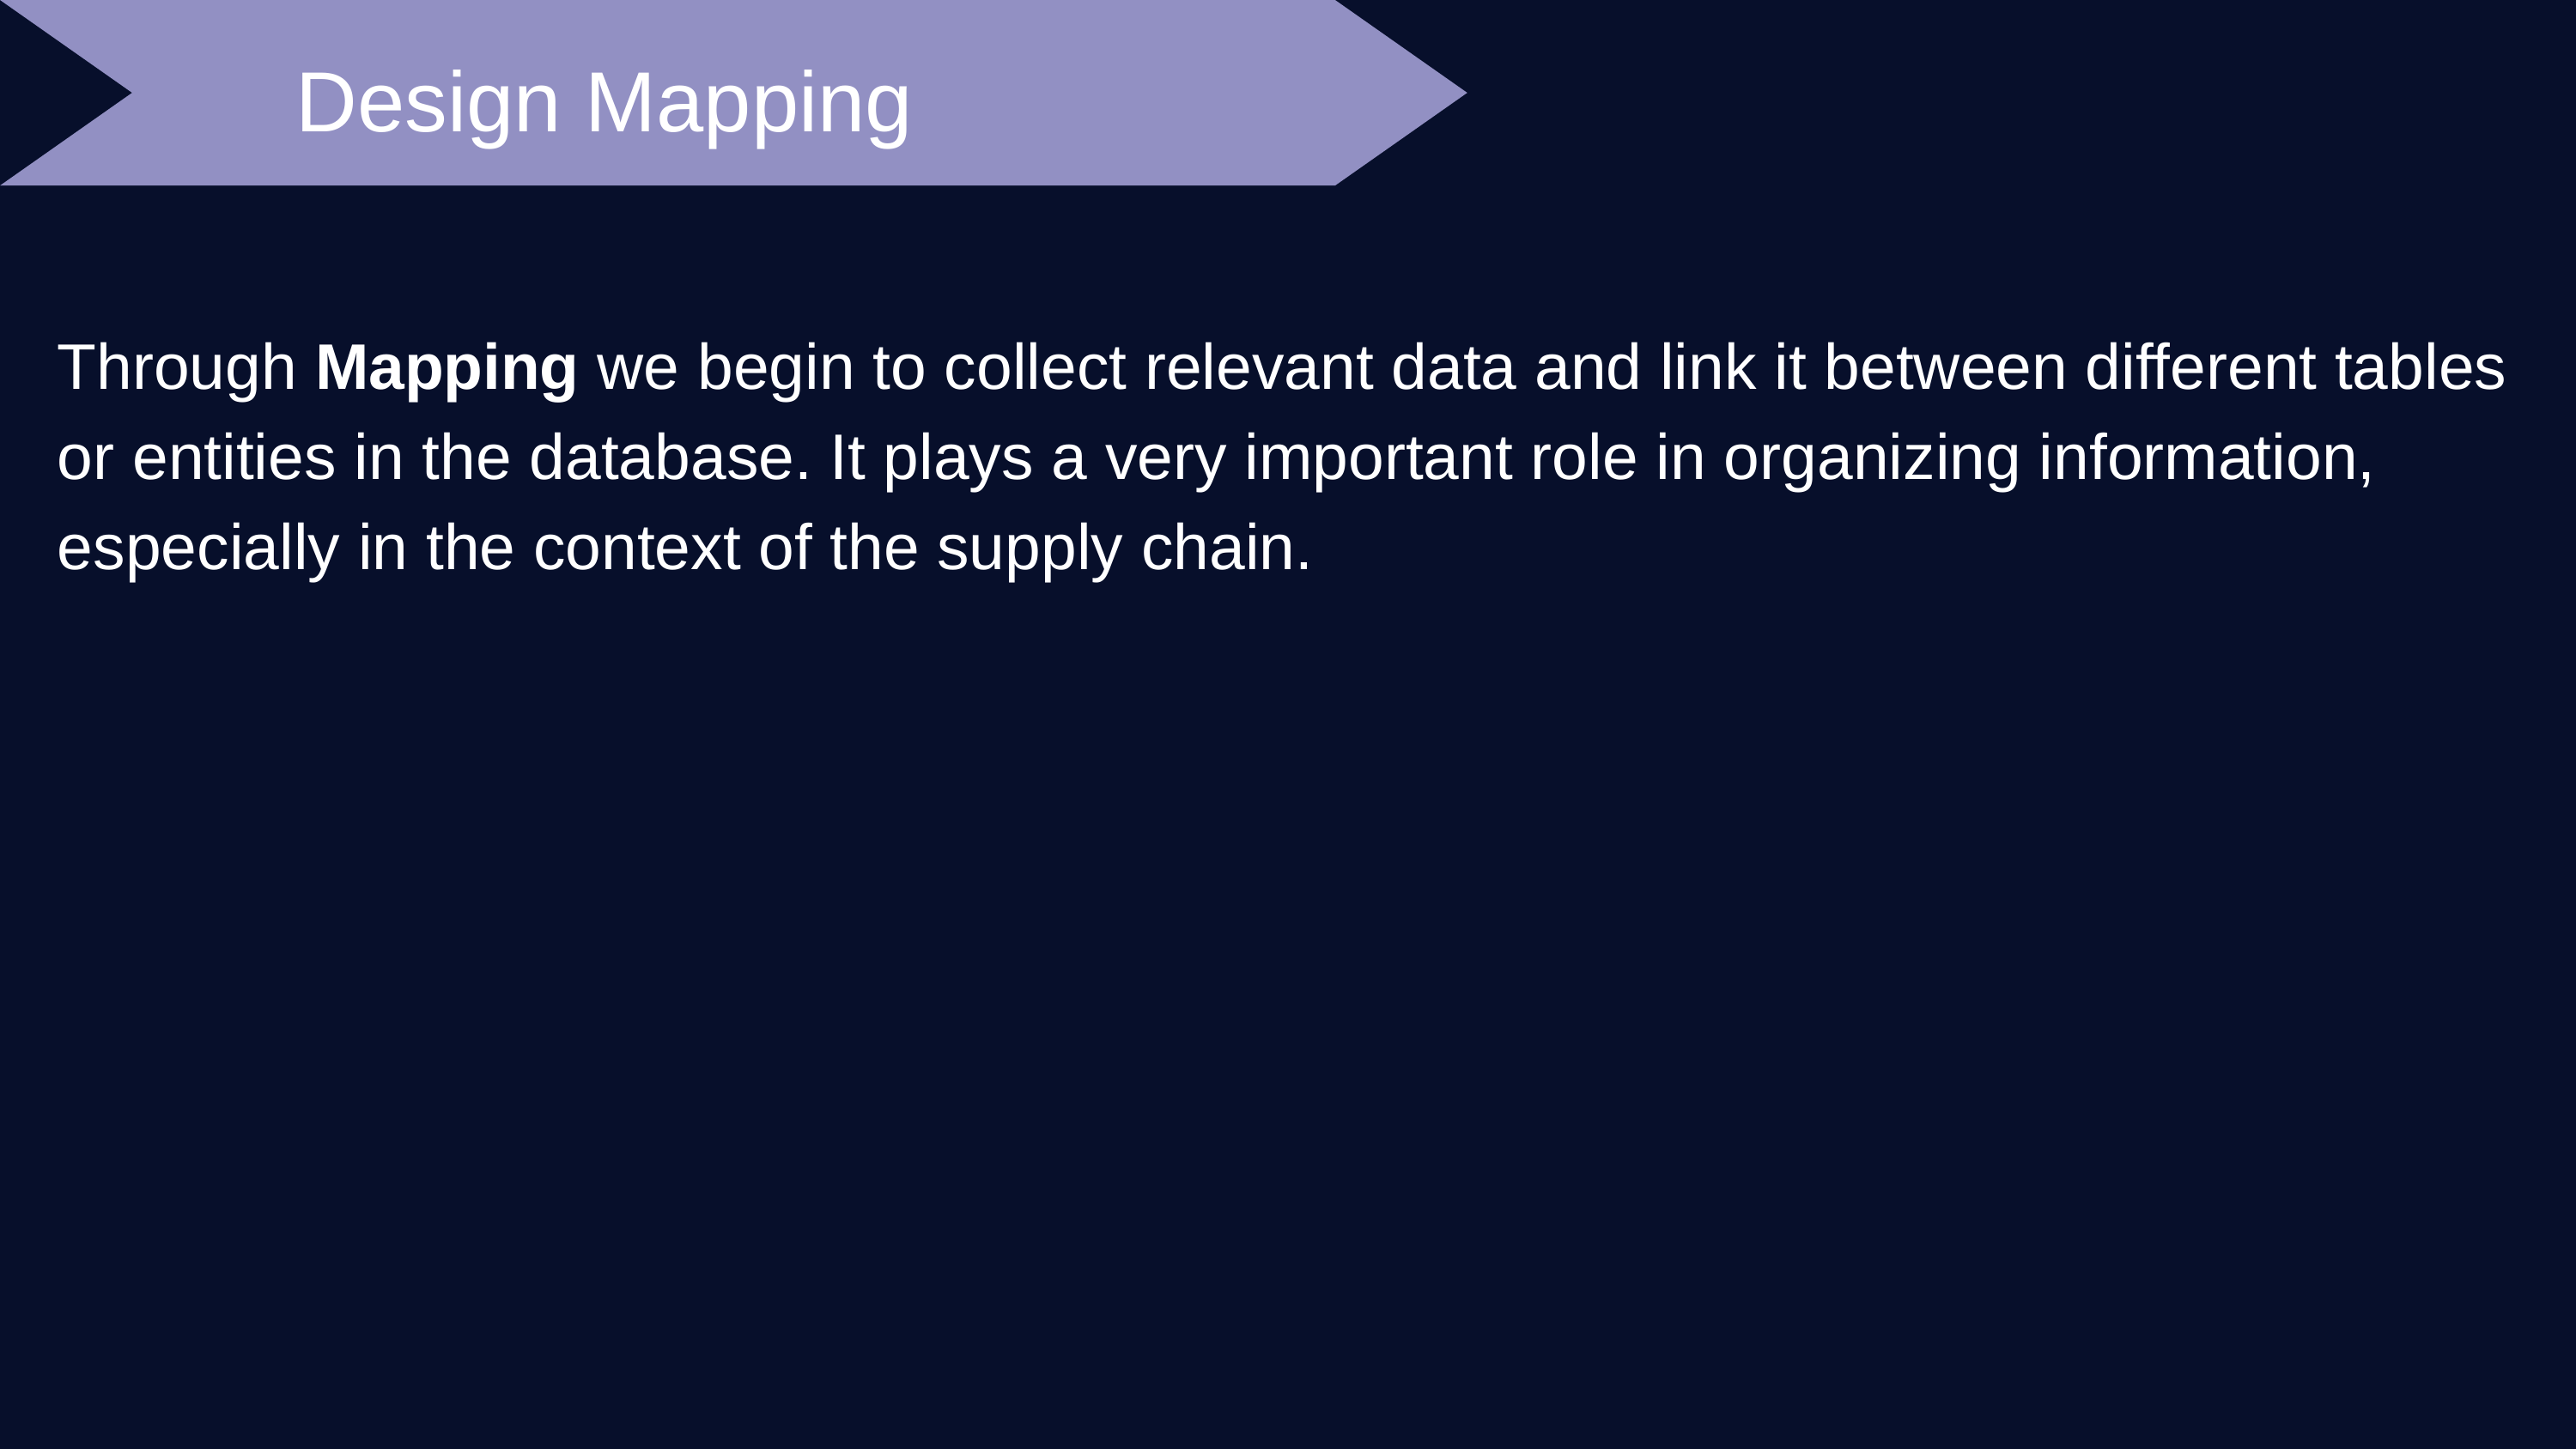

Design Mapping
Through Mapping we begin to collect relevant data and link it between different tables or entities in the database. It plays a very important role in organizing information, especially in the context of the supply chain.